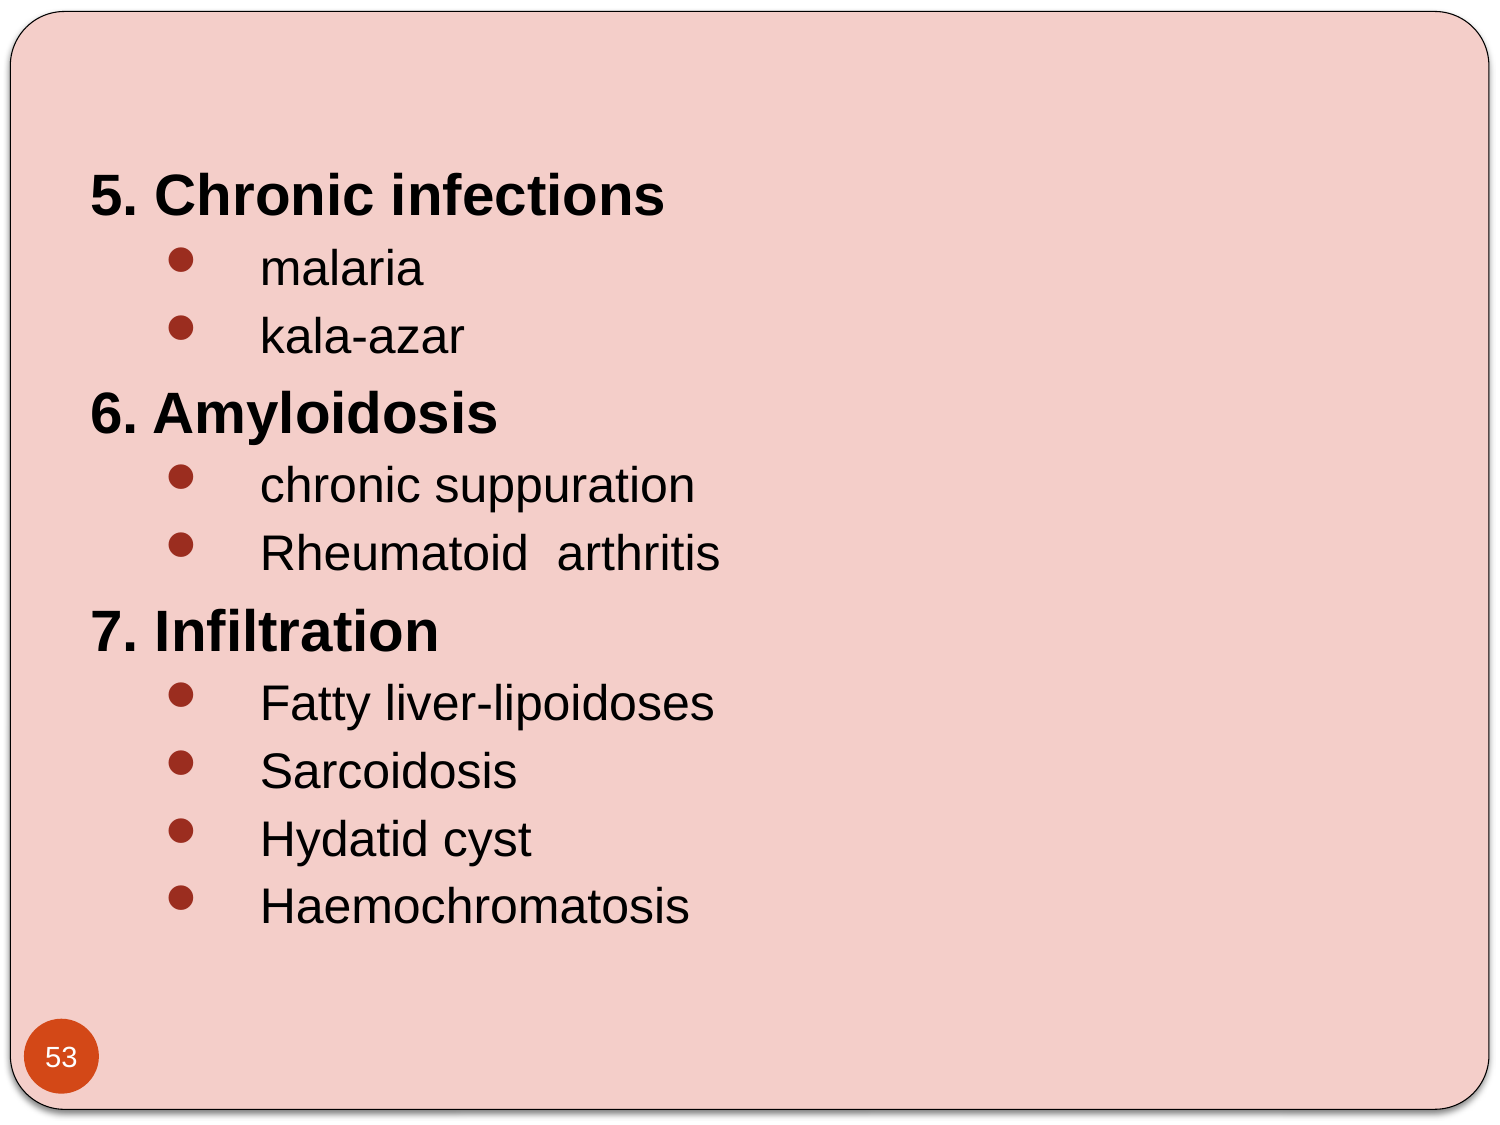

5. Chronic infections
malaria
kala-azar
6. Amyloidosis
chronic suppuration
Rheumatoid  arthritis
7. Infiltration
Fatty liver-lipoidoses
Sarcoidosis
Hydatid cyst
Haemochromatosis
53